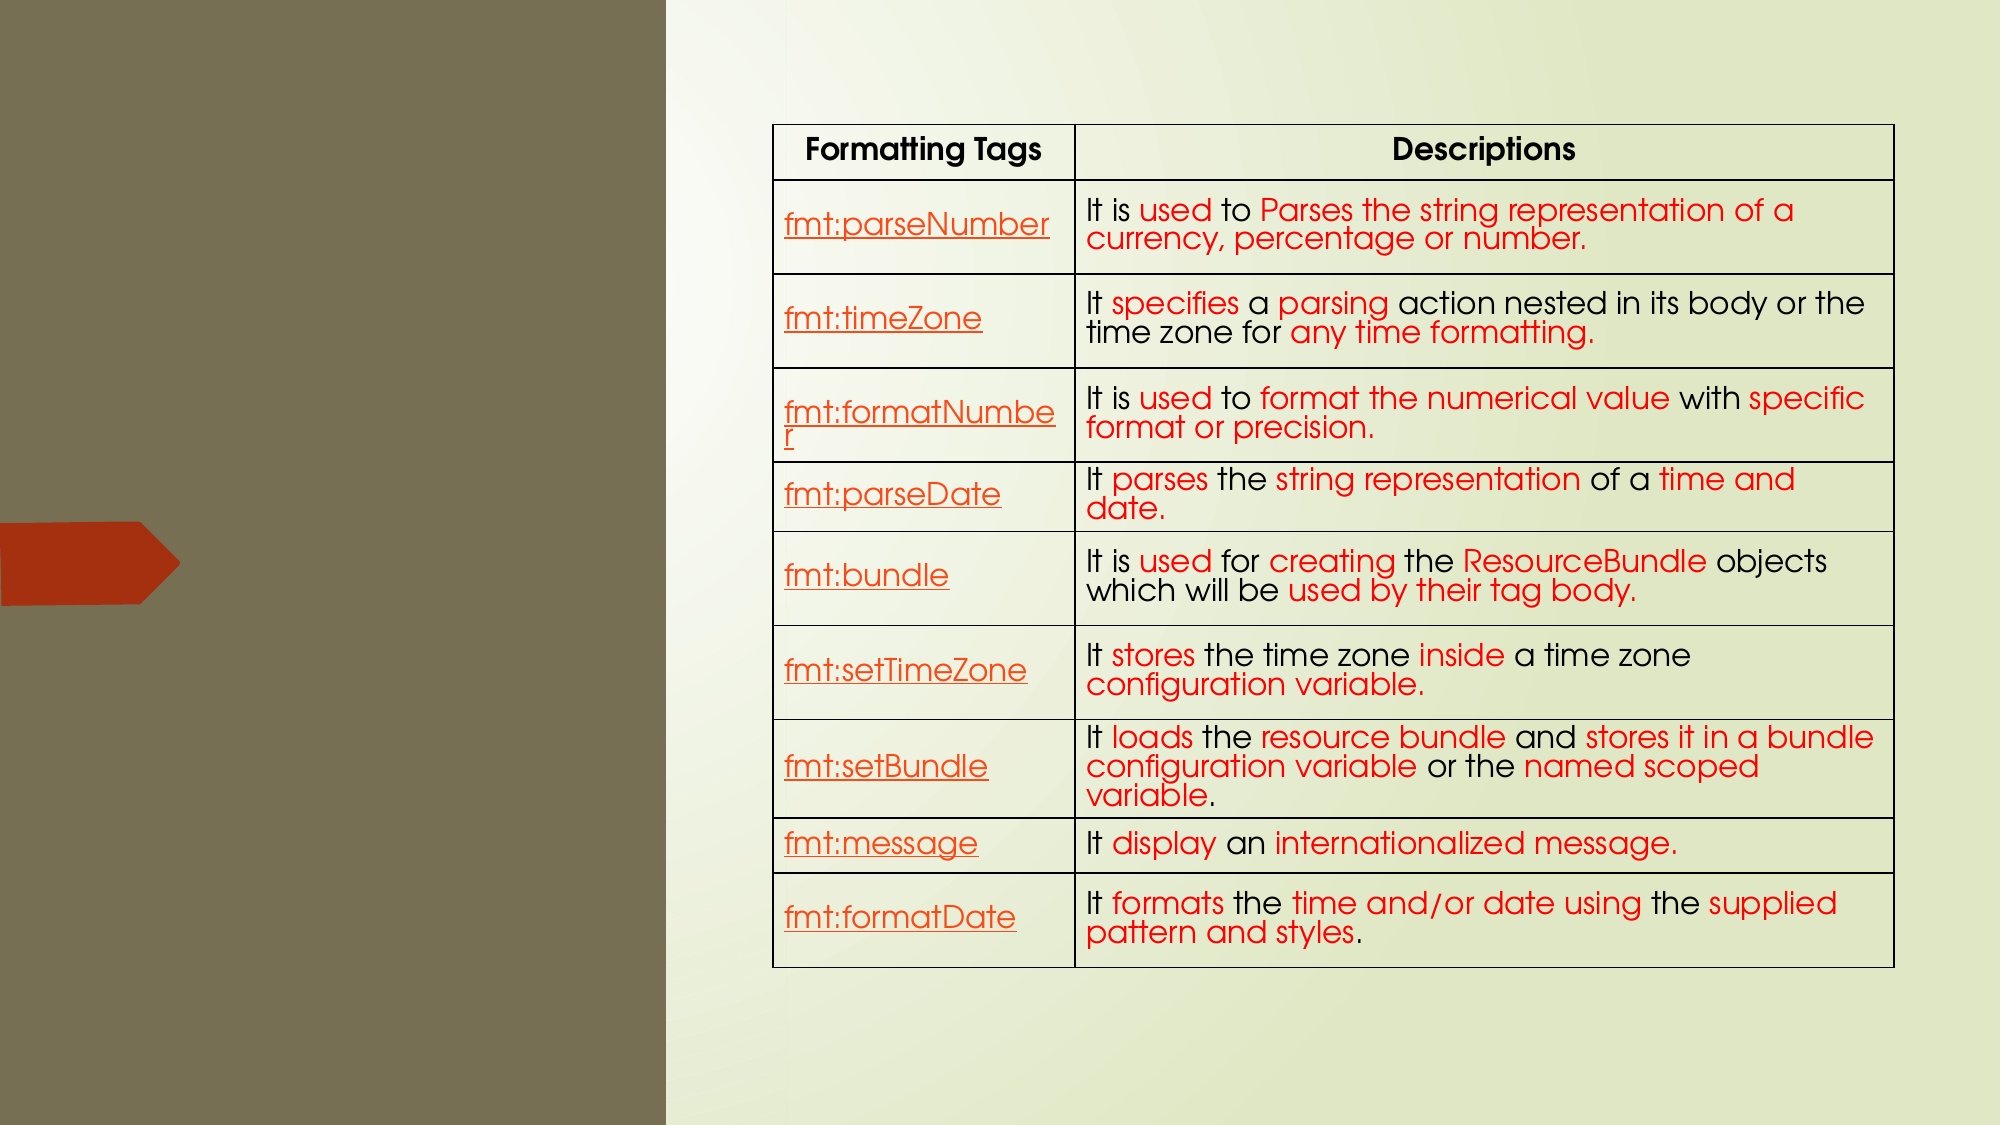

| Formatting Tags | Descriptions |
| --- | --- |
| fmt:parseNumber | It is used to Parses the string representation of a currency, percentage or number. |
| fmt:timeZone | It specifies a parsing action nested in its body or the time zone for any time formatting. |
| fmt:formatNumber | It is used to format the numerical value with specific format or precision. |
| fmt:parseDate | It parses the string representation of a time and date. |
| fmt:bundle | It is used for creating the ResourceBundle objects which will be used by their tag body. |
| fmt:setTimeZone | It stores the time zone inside a time zone configuration variable. |
| fmt:setBundle | It loads the resource bundle and stores it in a bundle configuration variable or the named scoped variable. |
| fmt:message | It display an internationalized message. |
| fmt:formatDate | It formats the time and/or date using the supplied pattern and styles. |